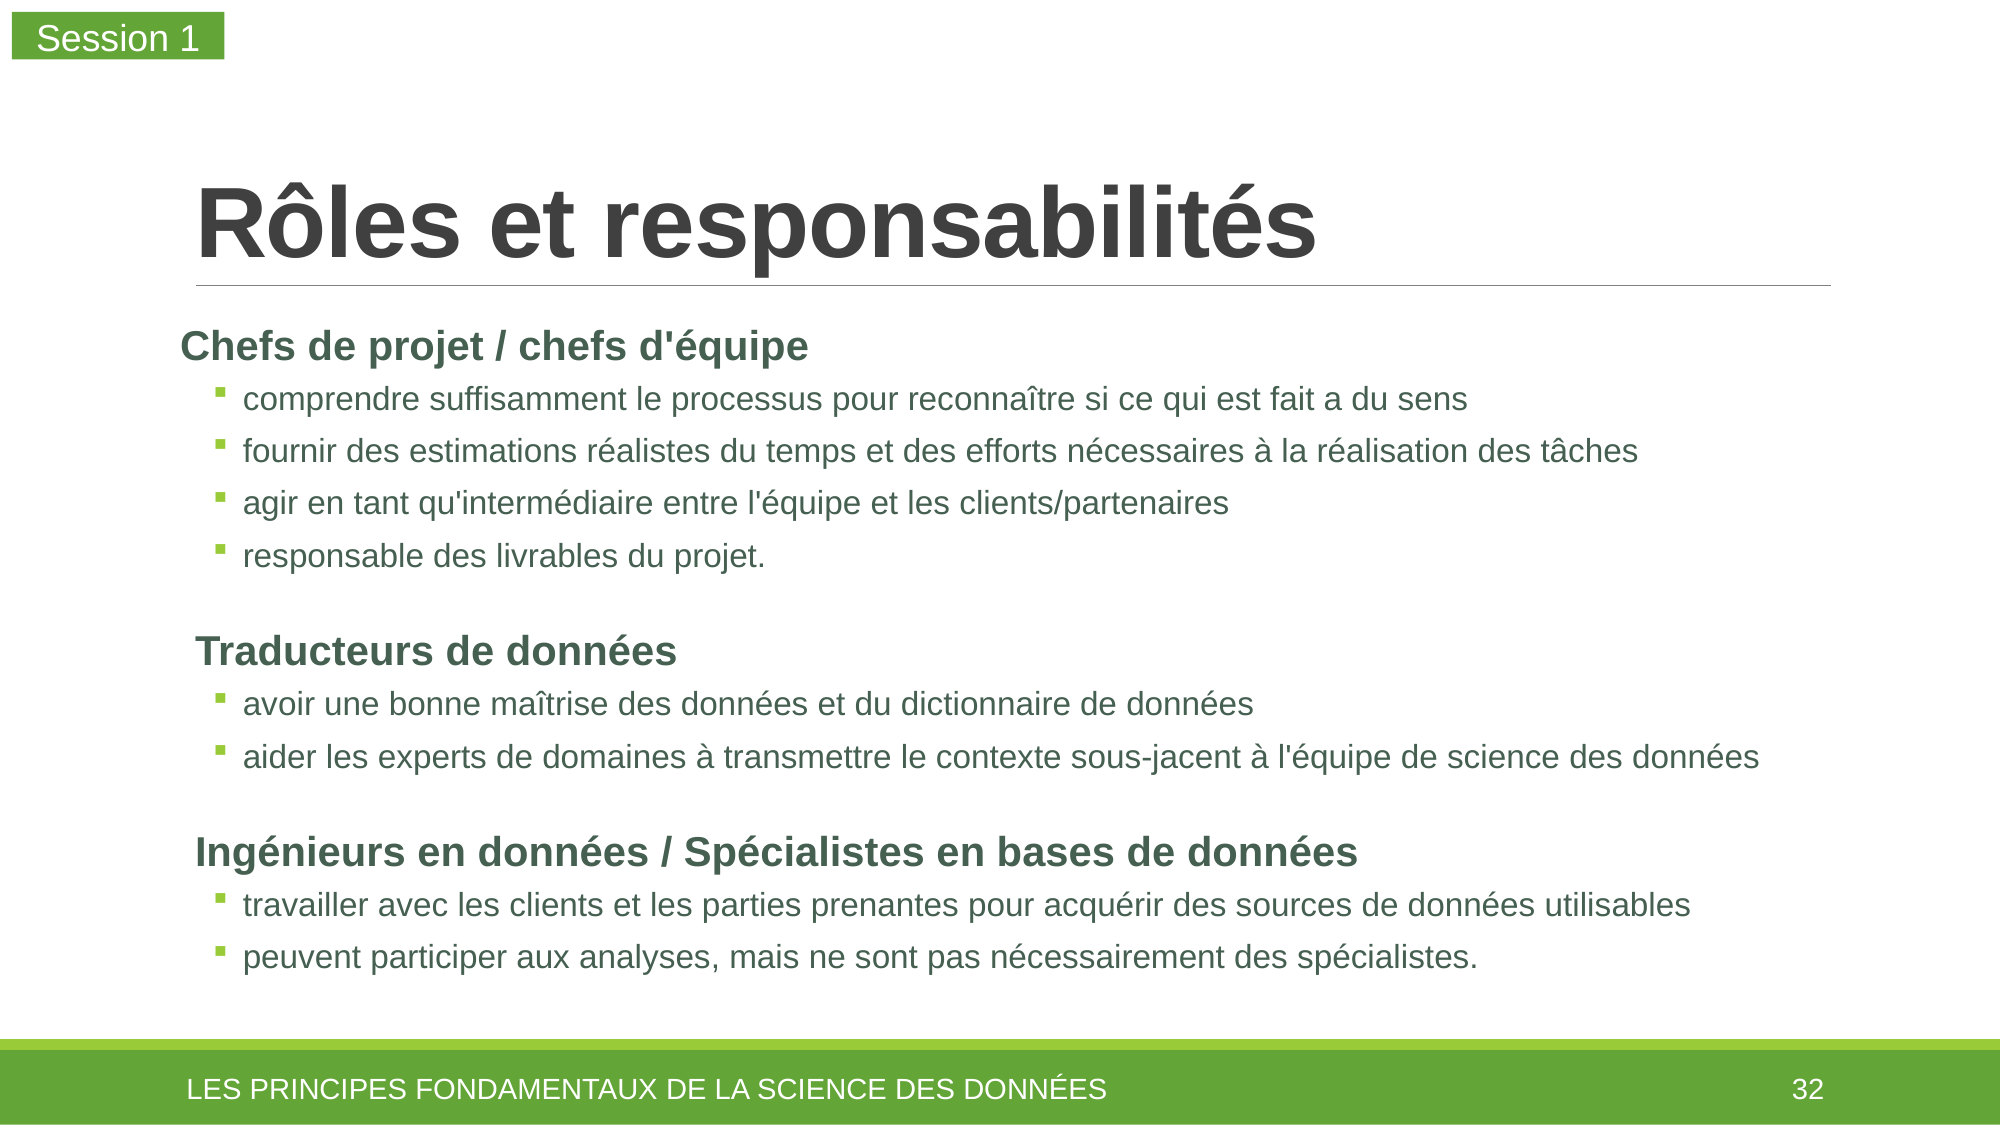

Session 1
# Rôles et responsabilités
Chefs de projet / chefs d'équipe
comprendre suffisamment le processus pour reconnaître si ce qui est fait a du sens
fournir des estimations réalistes du temps et des efforts nécessaires à la réalisation des tâches
agir en tant qu'intermédiaire entre l'équipe et les clients/partenaires
responsable des livrables du projet.
Traducteurs de données
avoir une bonne maîtrise des données et du dictionnaire de données
aider les experts de domaines à transmettre le contexte sous-jacent à l'équipe de science des données
Ingénieurs en données / Spécialistes en bases de données
travailler avec les clients et les parties prenantes pour acquérir des sources de données utilisables
peuvent participer aux analyses, mais ne sont pas nécessairement des spécialistes.
LES PRINCIPES FONDAMENTAUX DE LA SCIENCE DES DONNÉES
32